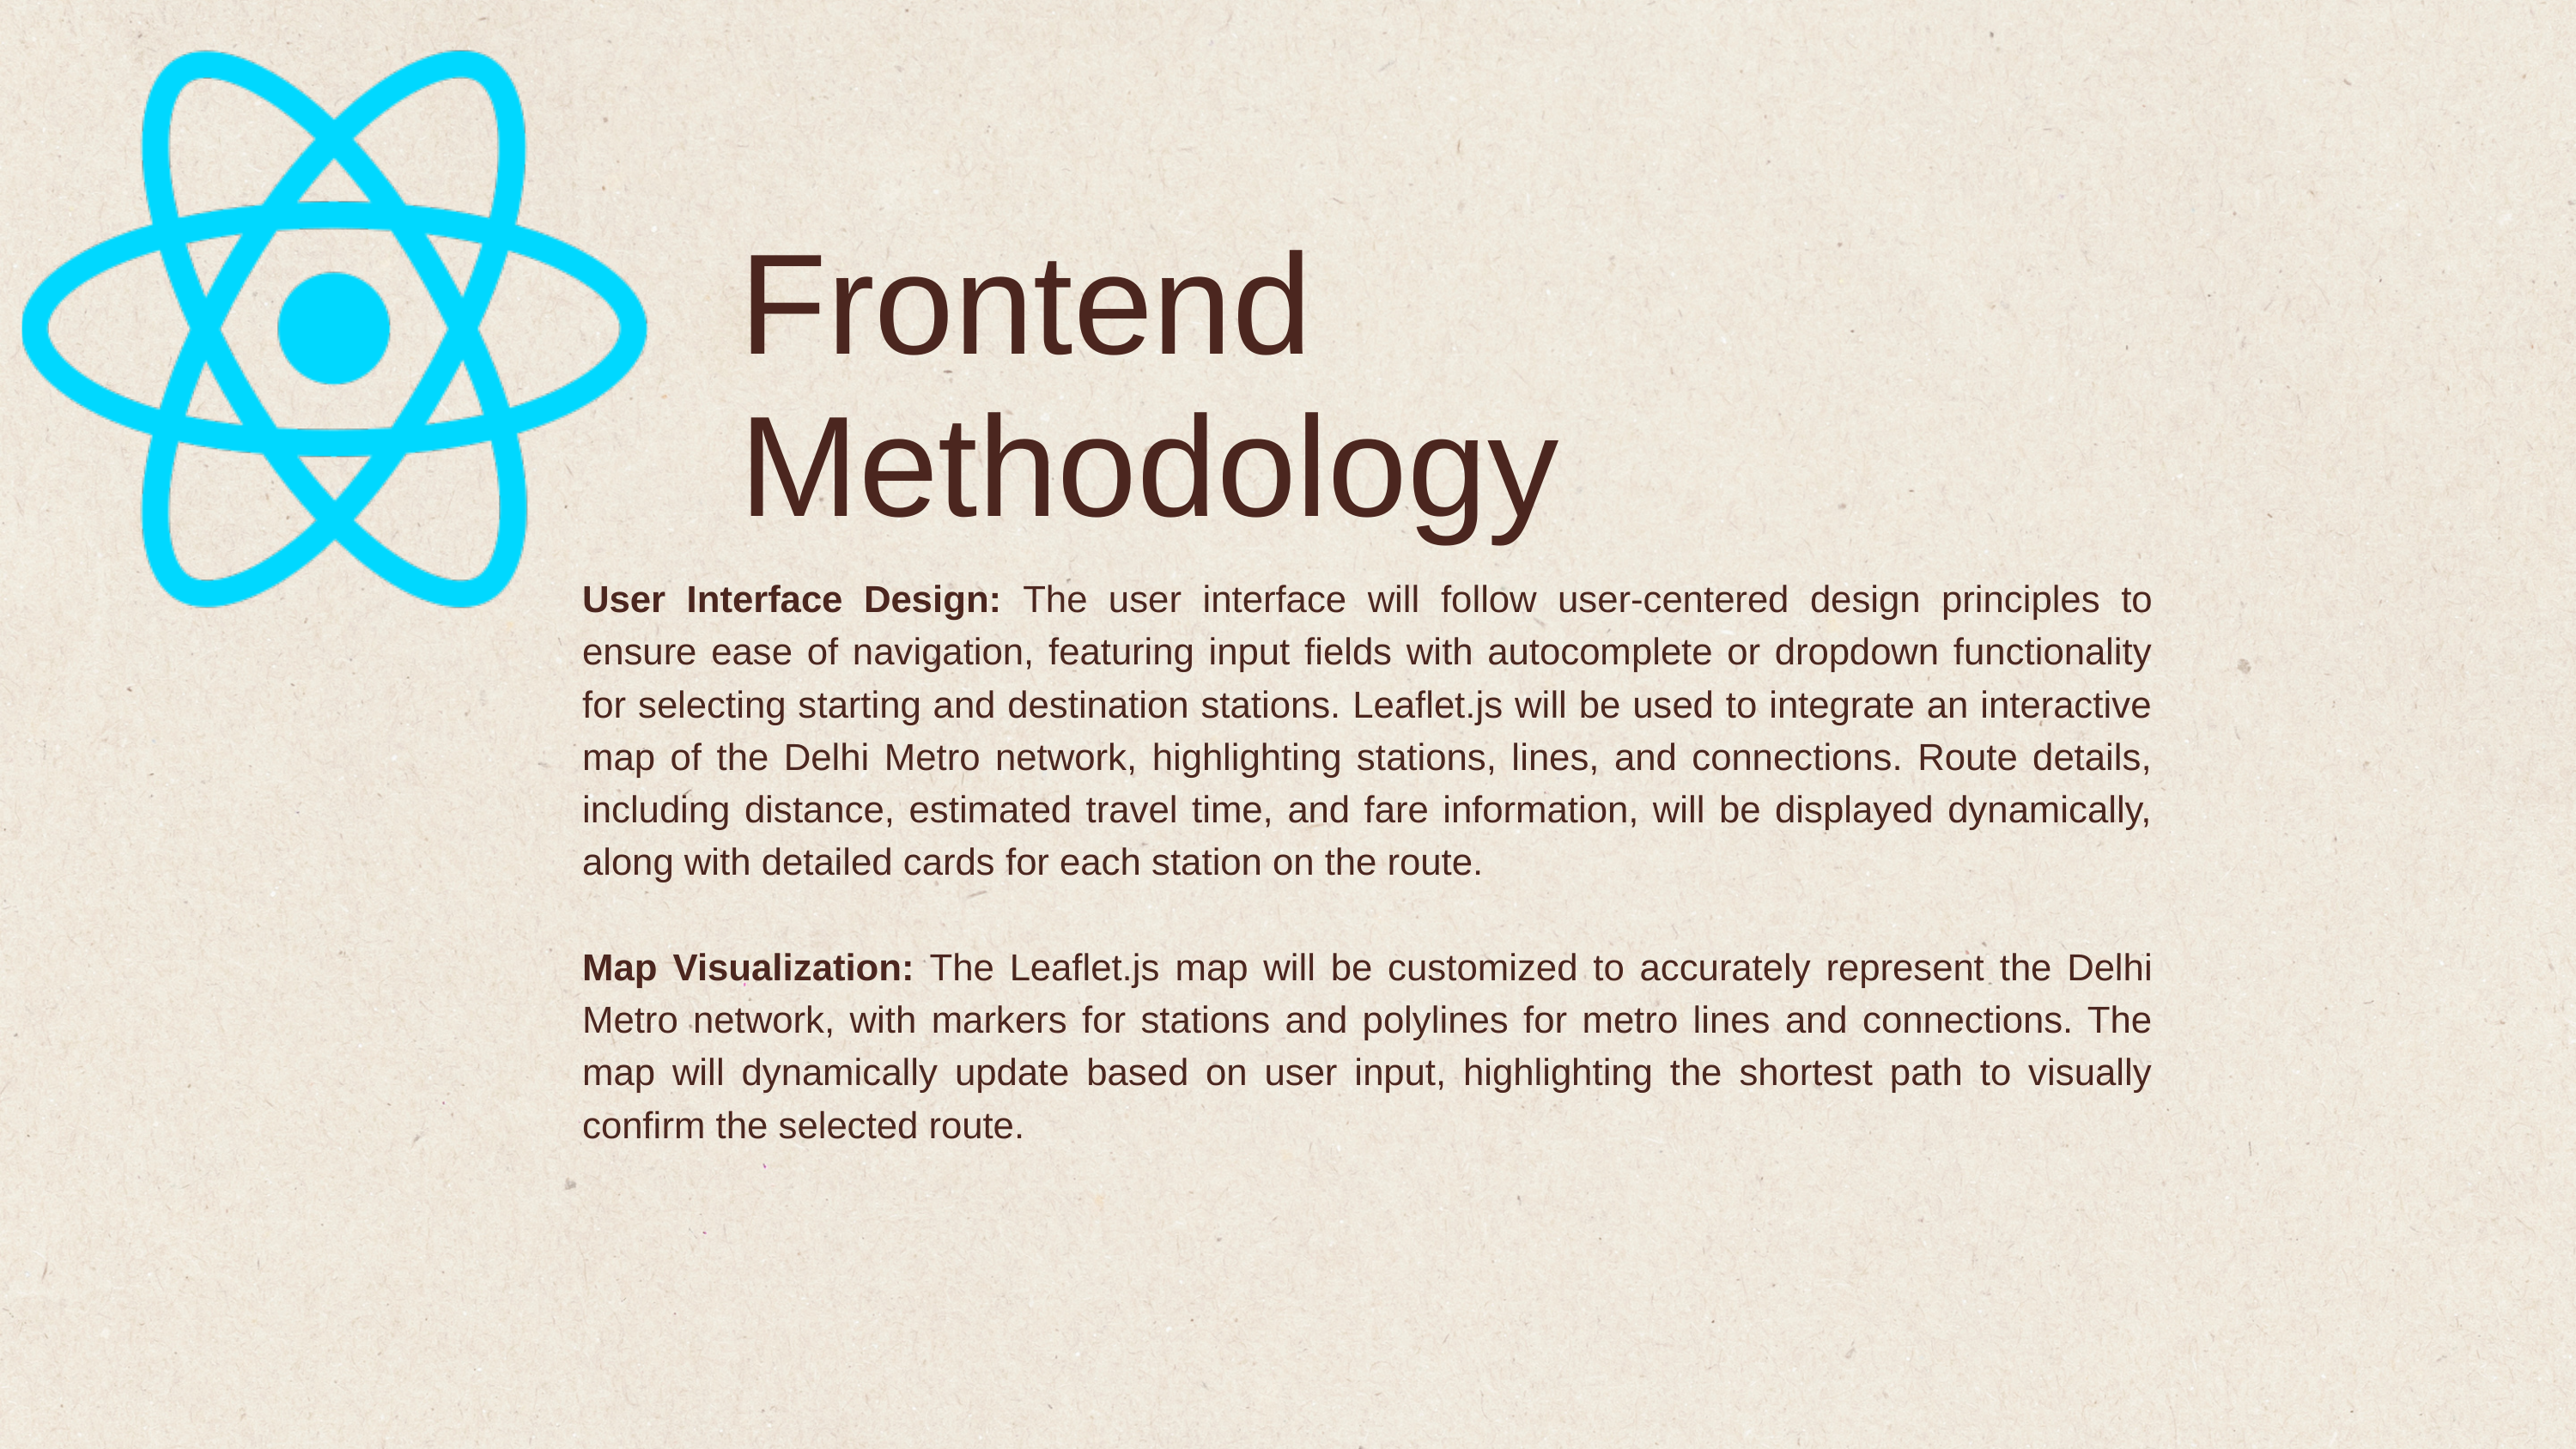

Frontend Methodology
User Interface Design: The user interface will follow user-centered design principles to ensure ease of navigation, featuring input fields with autocomplete or dropdown functionality for selecting starting and destination stations. Leaflet.js will be used to integrate an interactive map of the Delhi Metro network, highlighting stations, lines, and connections. Route details, including distance, estimated travel time, and fare information, will be displayed dynamically, along with detailed cards for each station on the route.

Map Visualization: The Leaflet.js map will be customized to accurately represent the Delhi Metro network, with markers for stations and polylines for metro lines and connections. The map will dynamically update based on user input, highlighting the shortest path to visually confirm the selected route.